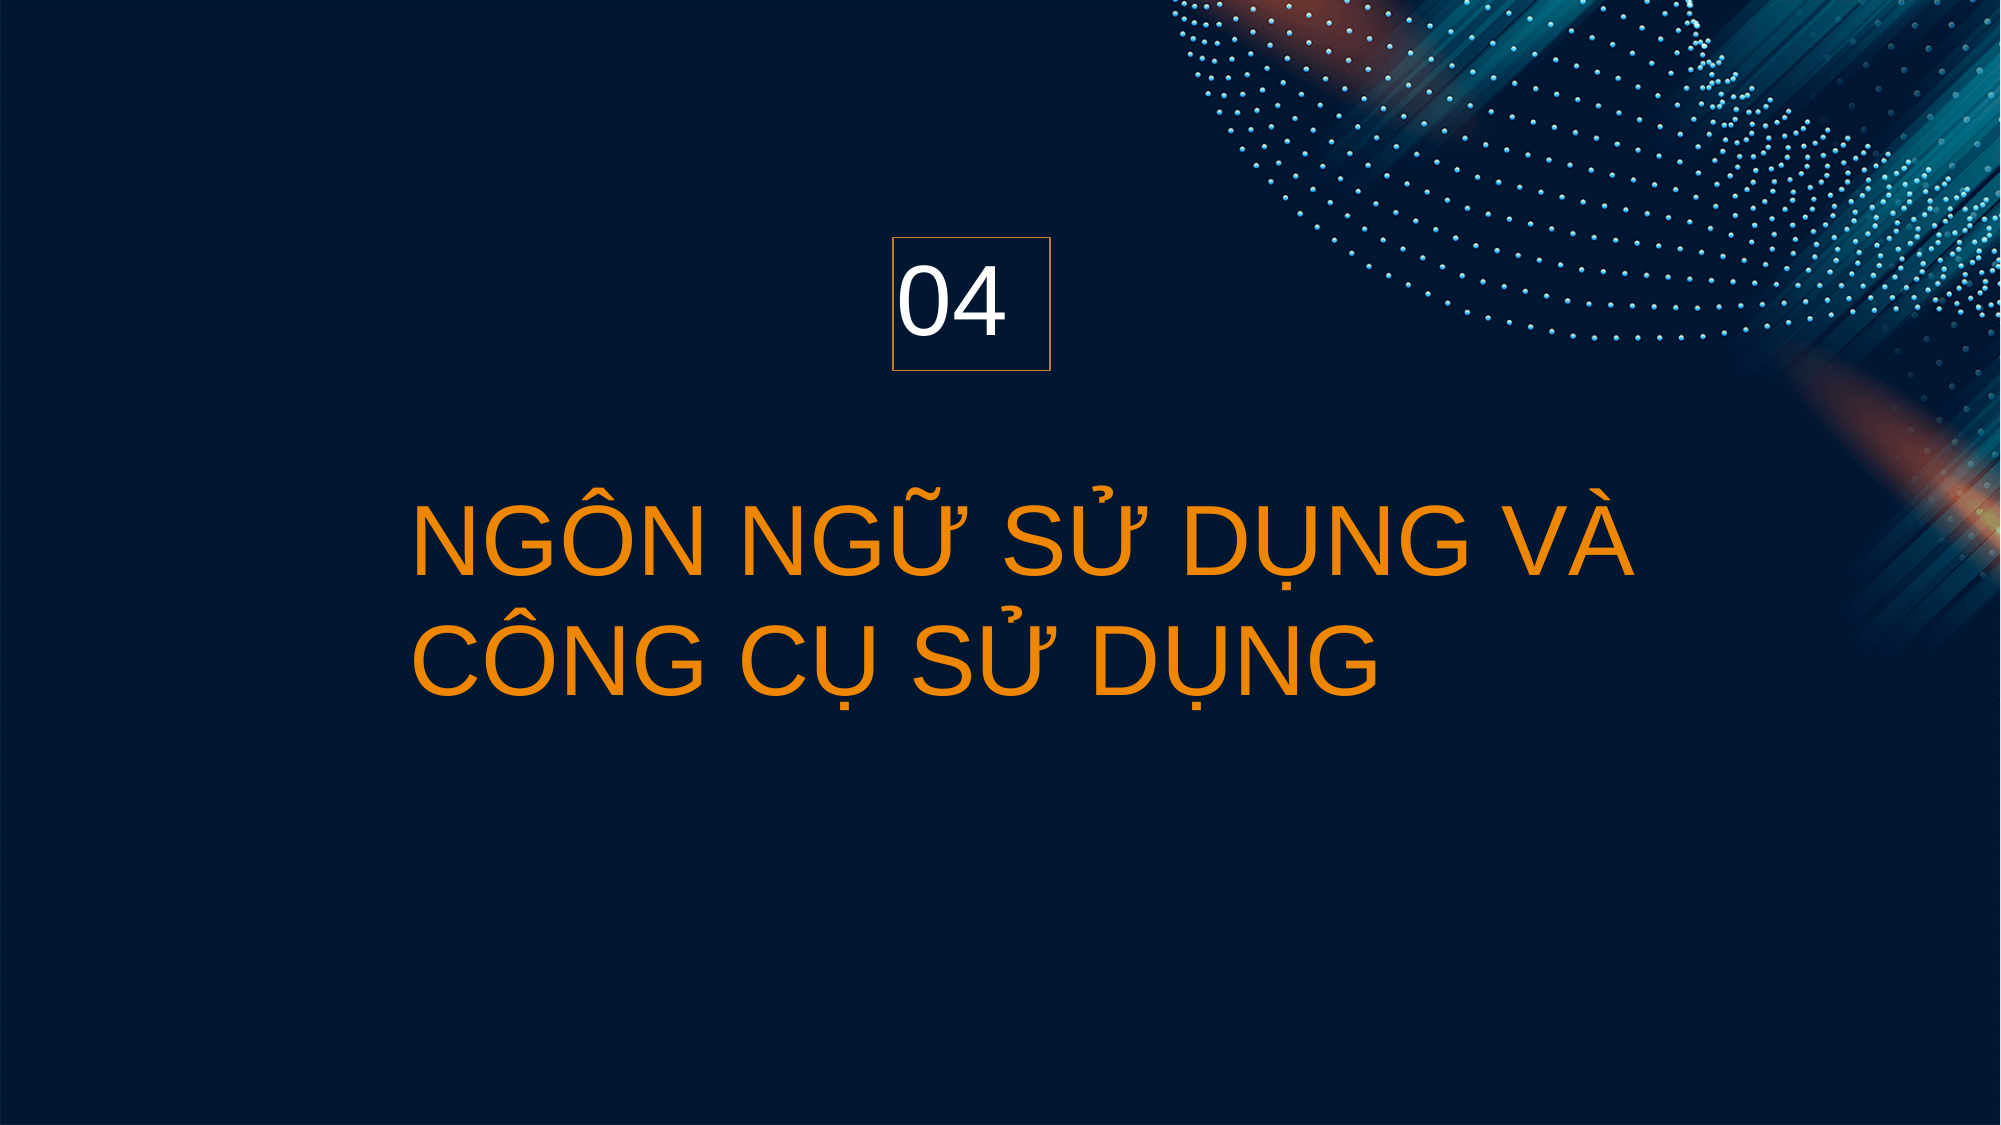

Giải pháp công nghệ

04
NGÔN NGỮ SỬ DỤNG VÀ CÔNG CỤ SỬ DỤNG